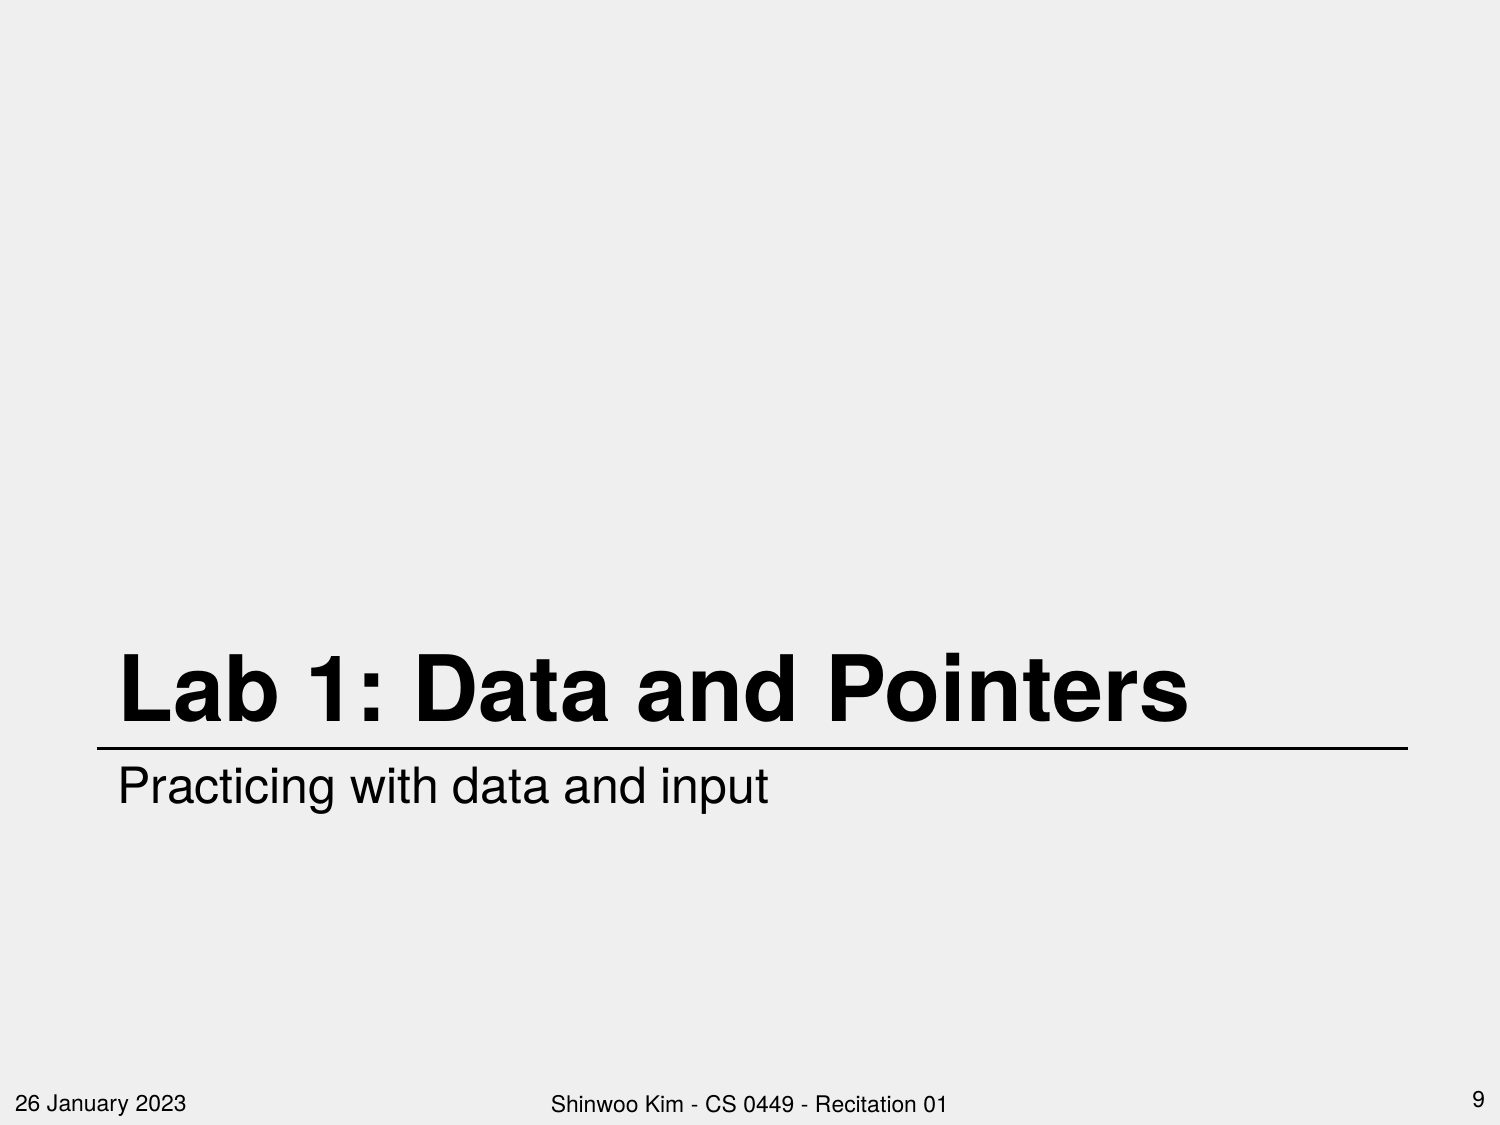

# Lab 1: Data and Pointers
Practicing with data and input
26 January 2023
Shinwoo Kim - CS 0449 - Recitation 01
9